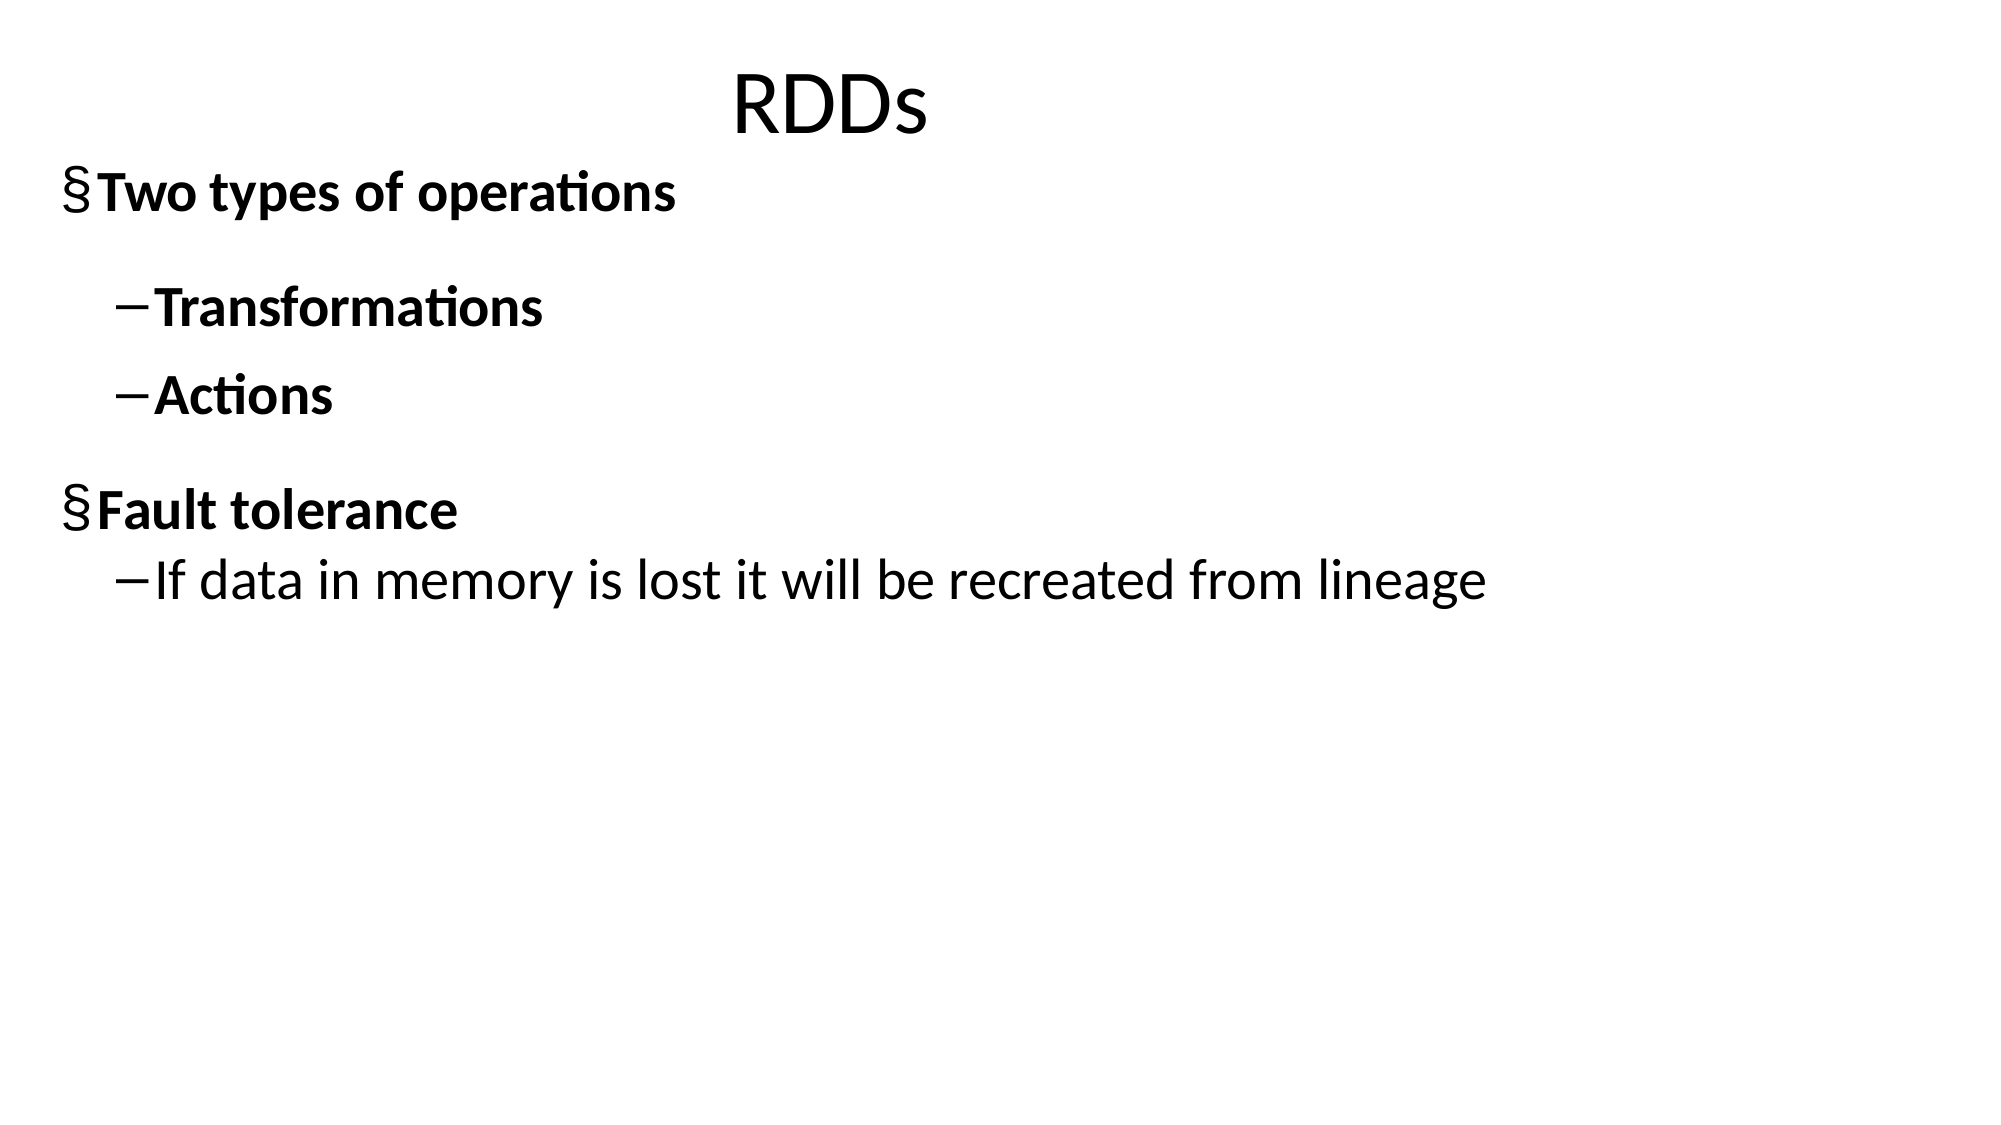

# RDDs
Two types of operations

Transformations

Actions

Fault tolerance
If data in memory is lost it will be recreated from lineage